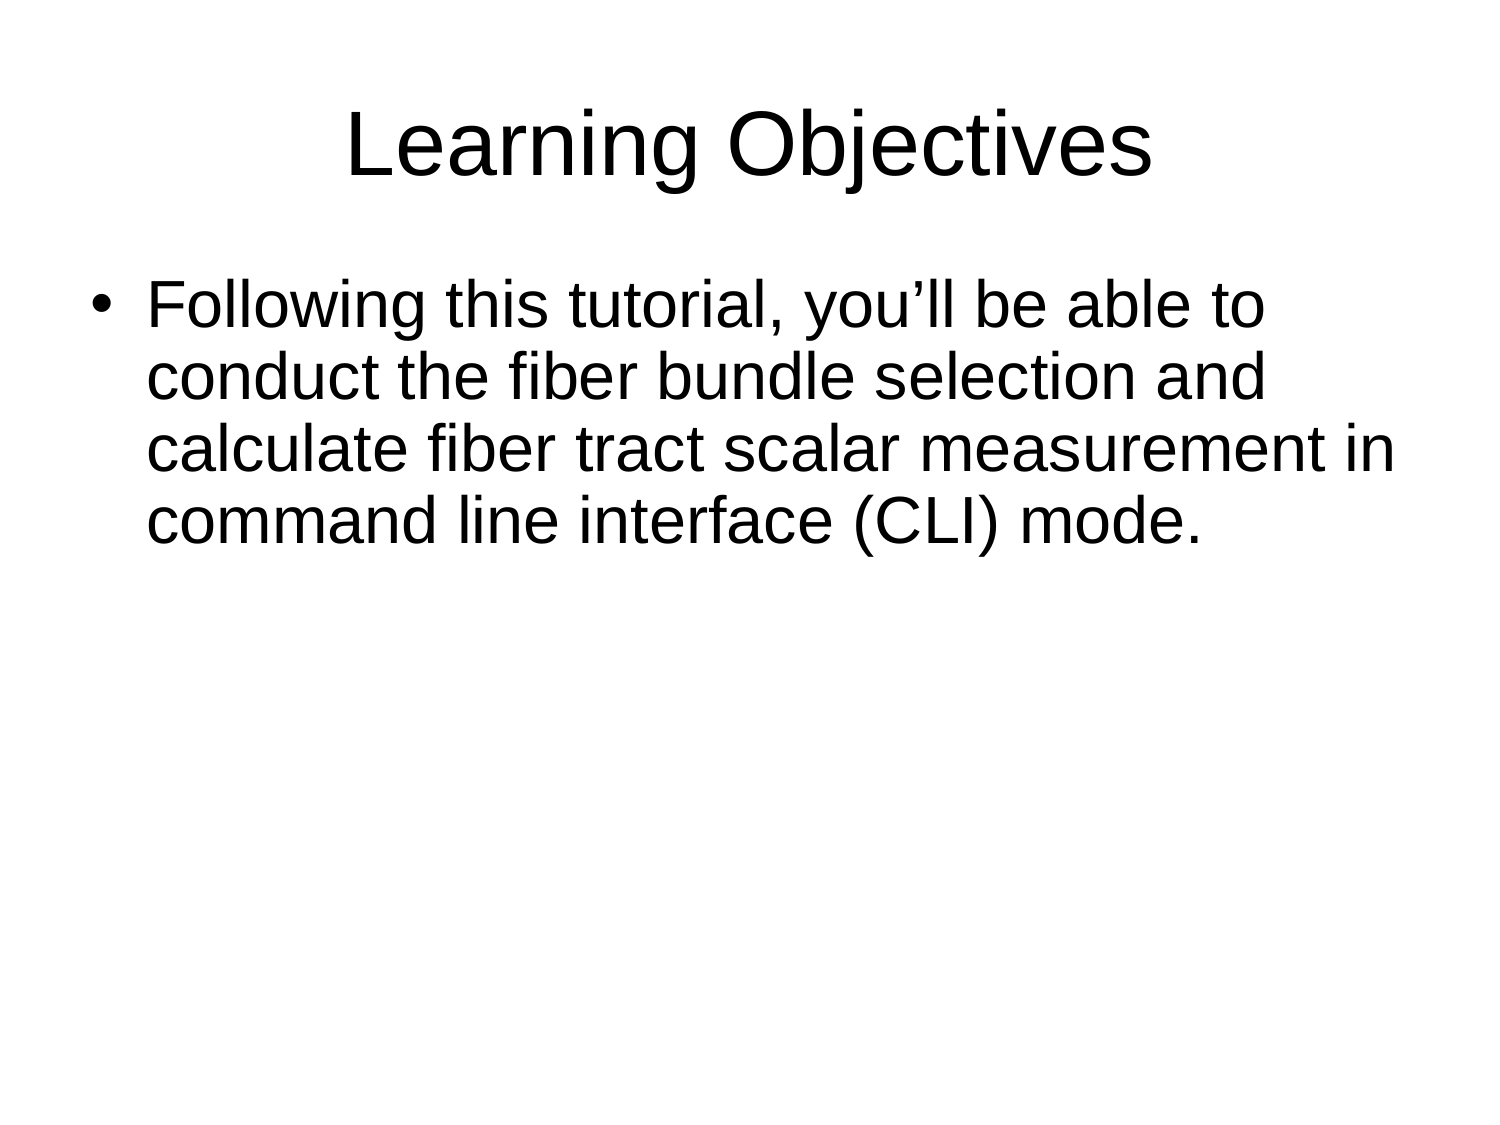

# Learning Objectives
Following this tutorial, you’ll be able to conduct the fiber bundle selection and calculate fiber tract scalar measurement in command line interface (CLI) mode.